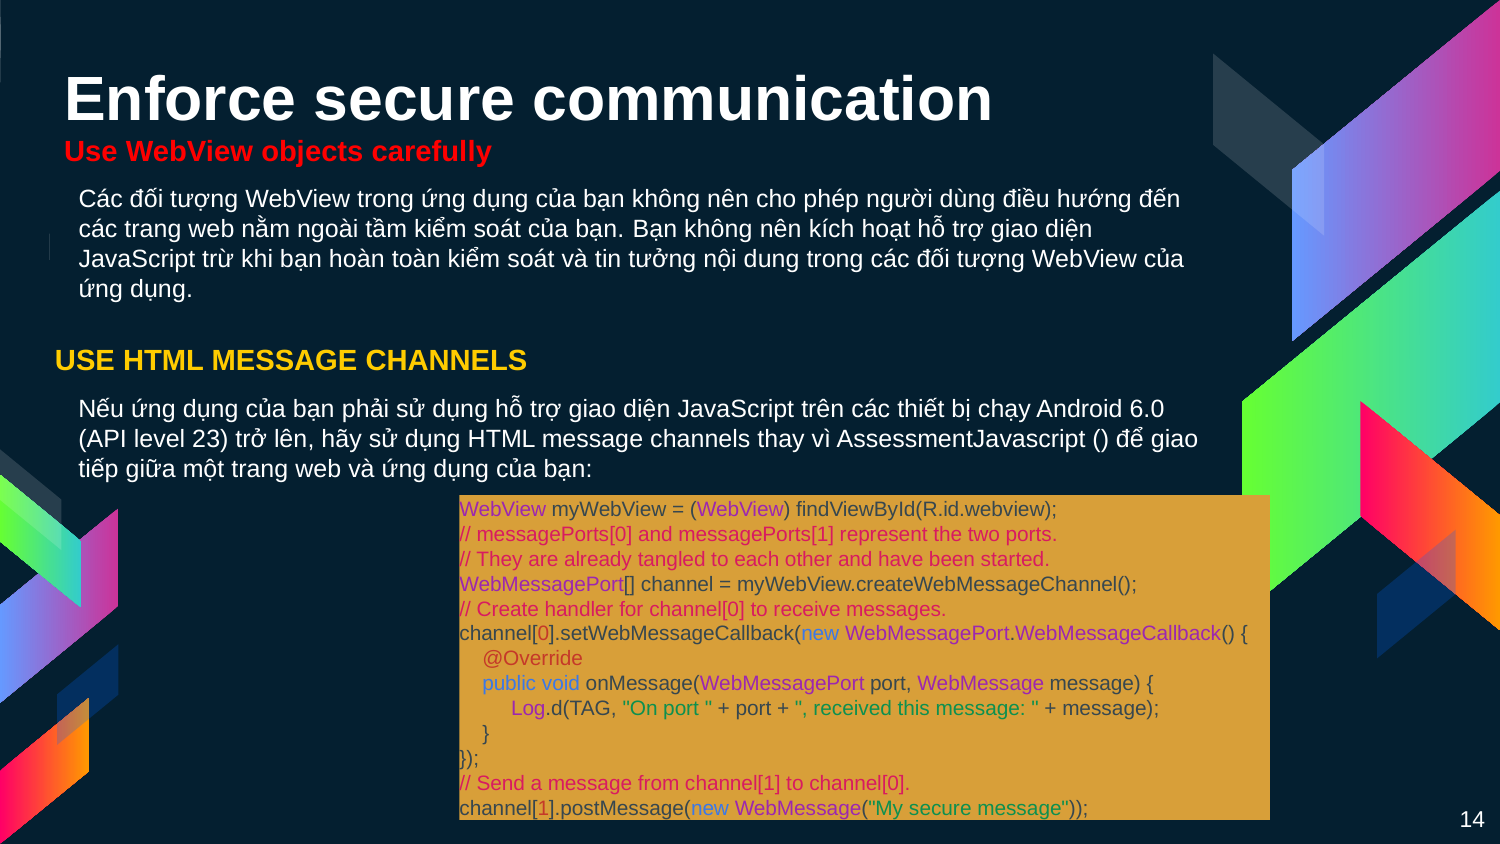

# Enforce secure communication Use WebView objects carefully
Các đối tượng WebView trong ứng dụng của bạn không nên cho phép người dùng điều hướng đến các trang web nằm ngoài tầm kiểm soát của bạn. Bạn không nên kích hoạt hỗ trợ giao diện JavaScript trừ khi bạn hoàn toàn kiểm soát và tin tưởng nội dung trong các đối tượng WebView của ứng dụng.

USE HTML MESSAGE CHANNELS
Nếu ứng dụng của bạn phải sử dụng hỗ trợ giao diện JavaScript trên các thiết bị chạy Android 6.0 (API level 23) trở lên, hãy sử dụng HTML message channels thay vì AssessmentJavascript () để giao tiếp giữa một trang web và ứng dụng của bạn:
WebView myWebView = (WebView) findViewById(R.id.webview);
// messagePorts[0] and messagePorts[1] represent the two ports.
// They are already tangled to each other and have been started.
WebMessagePort[] channel = myWebView.createWebMessageChannel();
// Create handler for channel[0] to receive messages.
channel[0].setWebMessageCallback(new WebMessagePort.WebMessageCallback() {
    @Override
    public void onMessage(WebMessagePort port, WebMessage message) {
         Log.d(TAG, "On port " + port + ", received this message: " + message);
    }
});
// Send a message from channel[1] to channel[0].
channel[1].postMessage(new WebMessage("My secure message"));
14